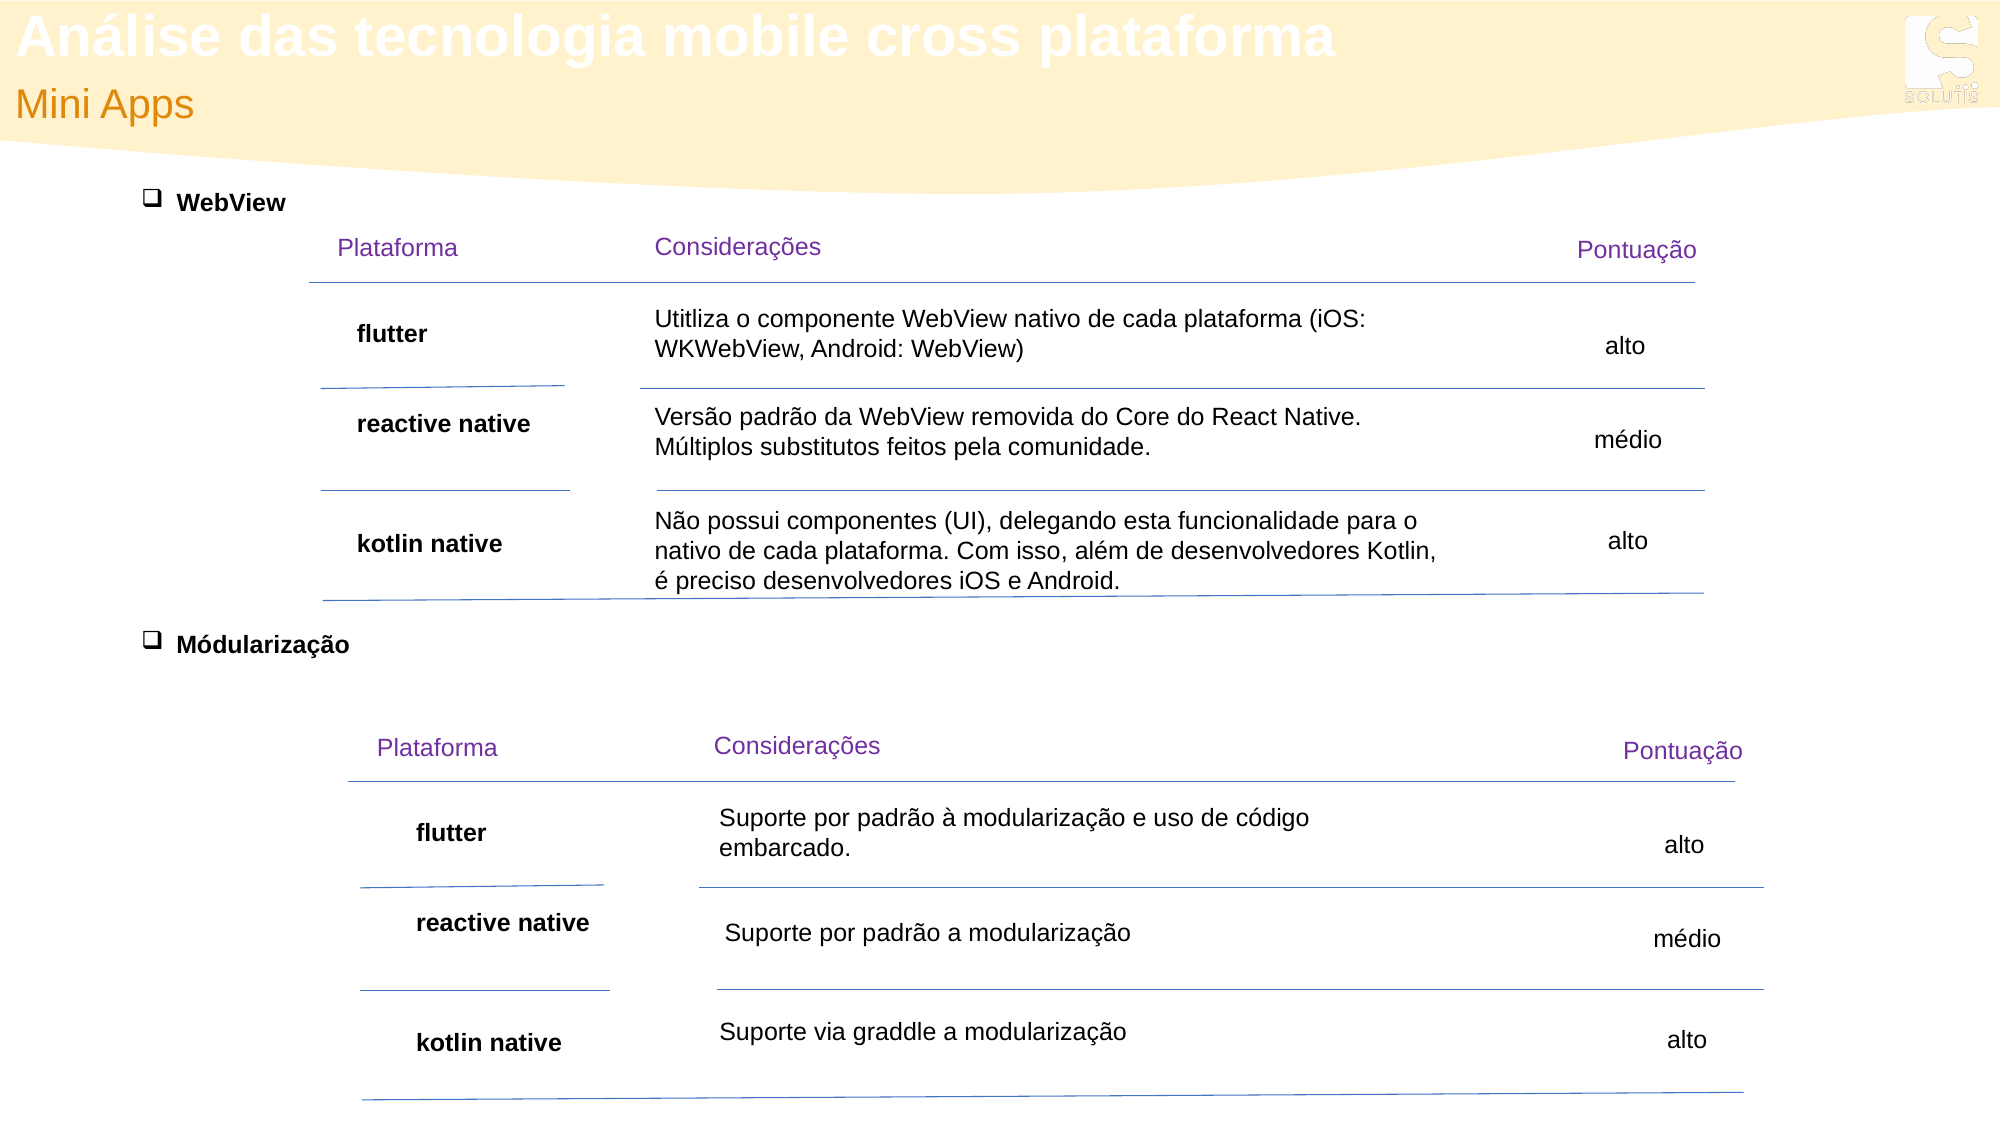

# Análise das tecnologia mobile cross plataforma
Mini Apps
 WebView

Considerações
Pontuação
Utitliza o componente WebView nativo de cada plataforma (iOS: WKWebView, Android: WebView)

flutter

reactive native

kotlin native
alto
Versão padrão da WebView removida do Core do React Native. Múltiplos substitutos feitos pela comunidade.

médio
Não possui componentes (UI), delegando esta funcionalidade para o nativo de cada plataforma. Com isso, além de desenvolvedores Kotlin, é preciso desenvolvedores iOS e Android.

alto
Plataforma
 Módularização

Considerações
Pontuação
Suporte por padrão à modularização e uso de código embarcado.
flutter

reactive native

kotlin native
alto
Suporte por padrão a modularização

médio
Suporte via graddle a modularização

alto
Plataforma